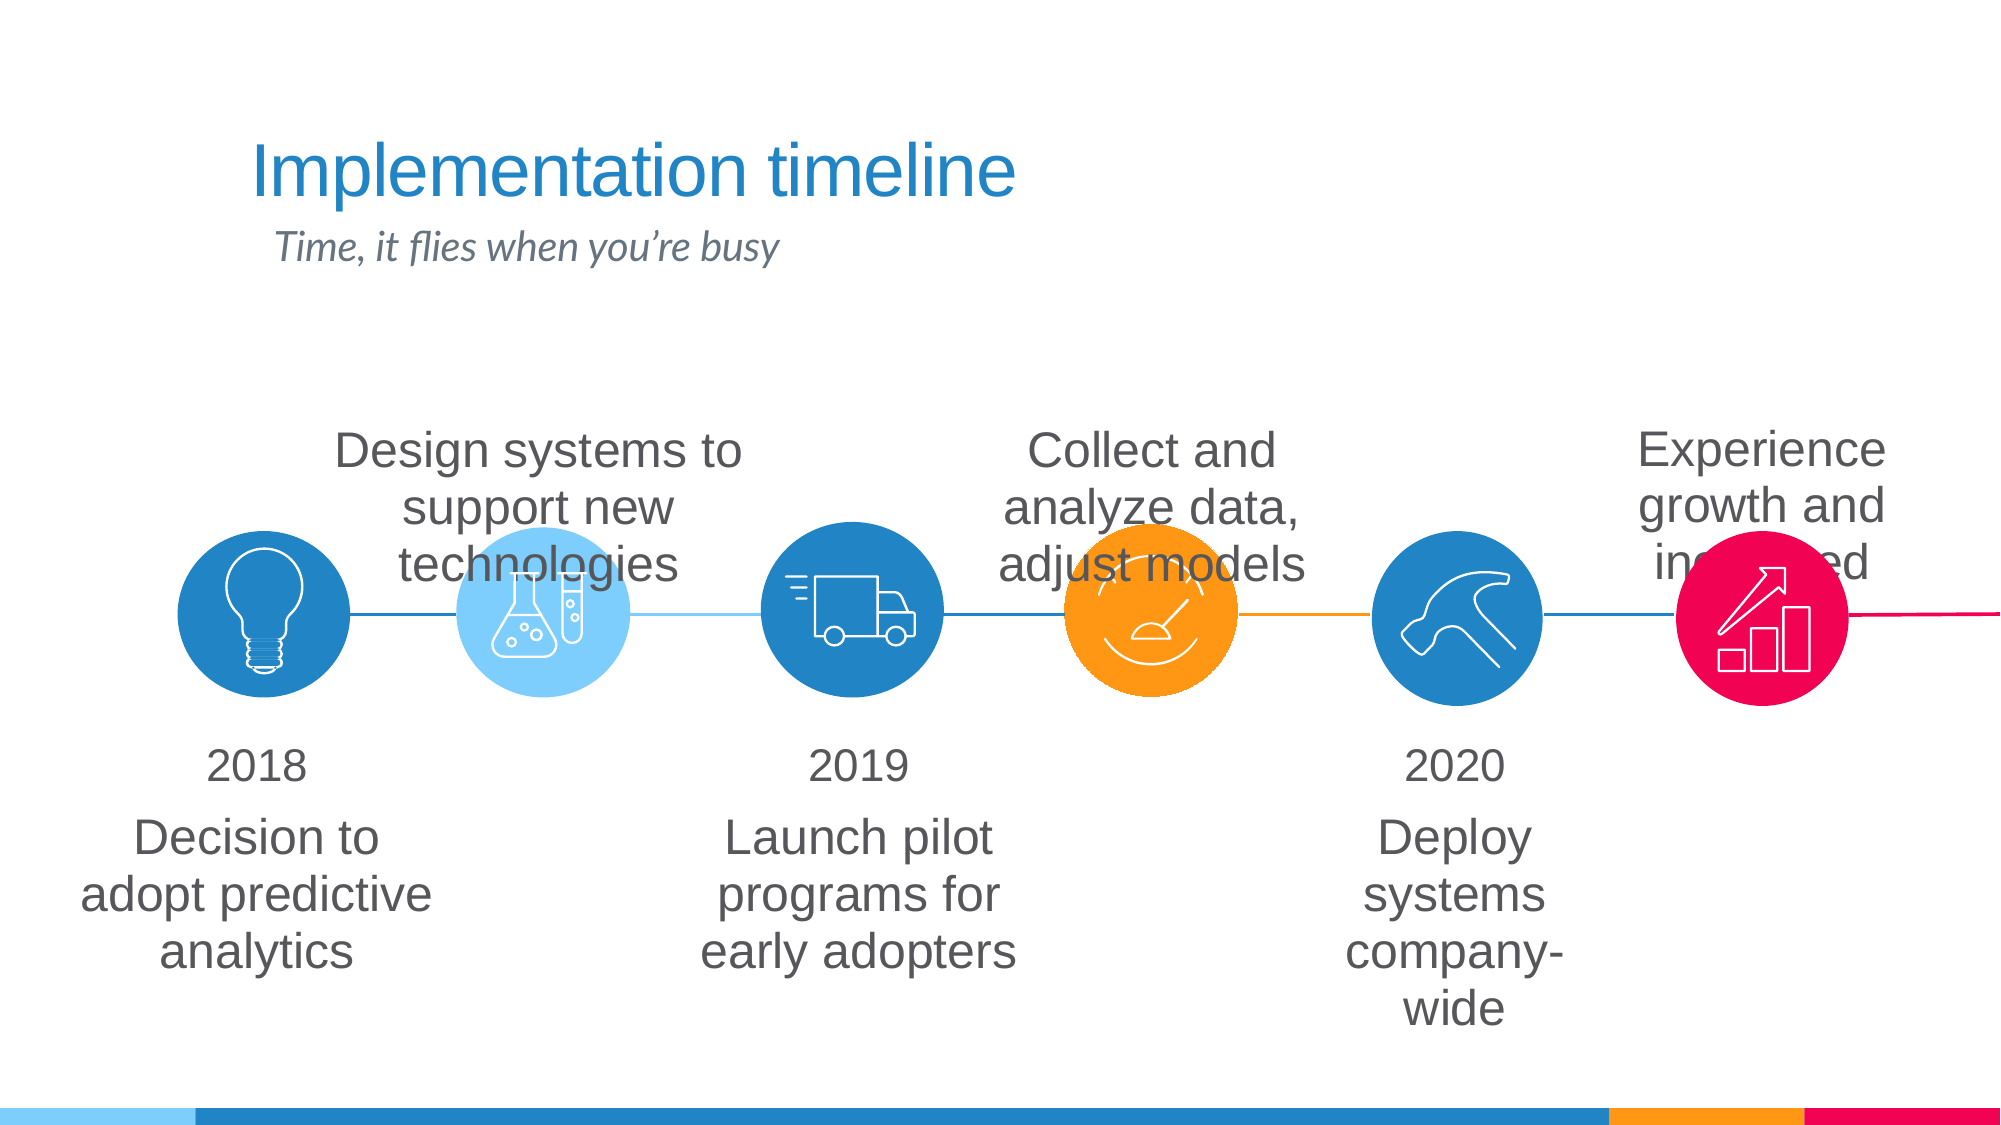

# Implementation timeline
Time, it flies when you’re busy
Experience growth and increased sales
Collect and analyze data, adjust models
Design systems to support new technologies

2018
Decision to adopt predictive analytics
2019
Launch pilot programs for early adopters
2020
Deploy systems company-wide